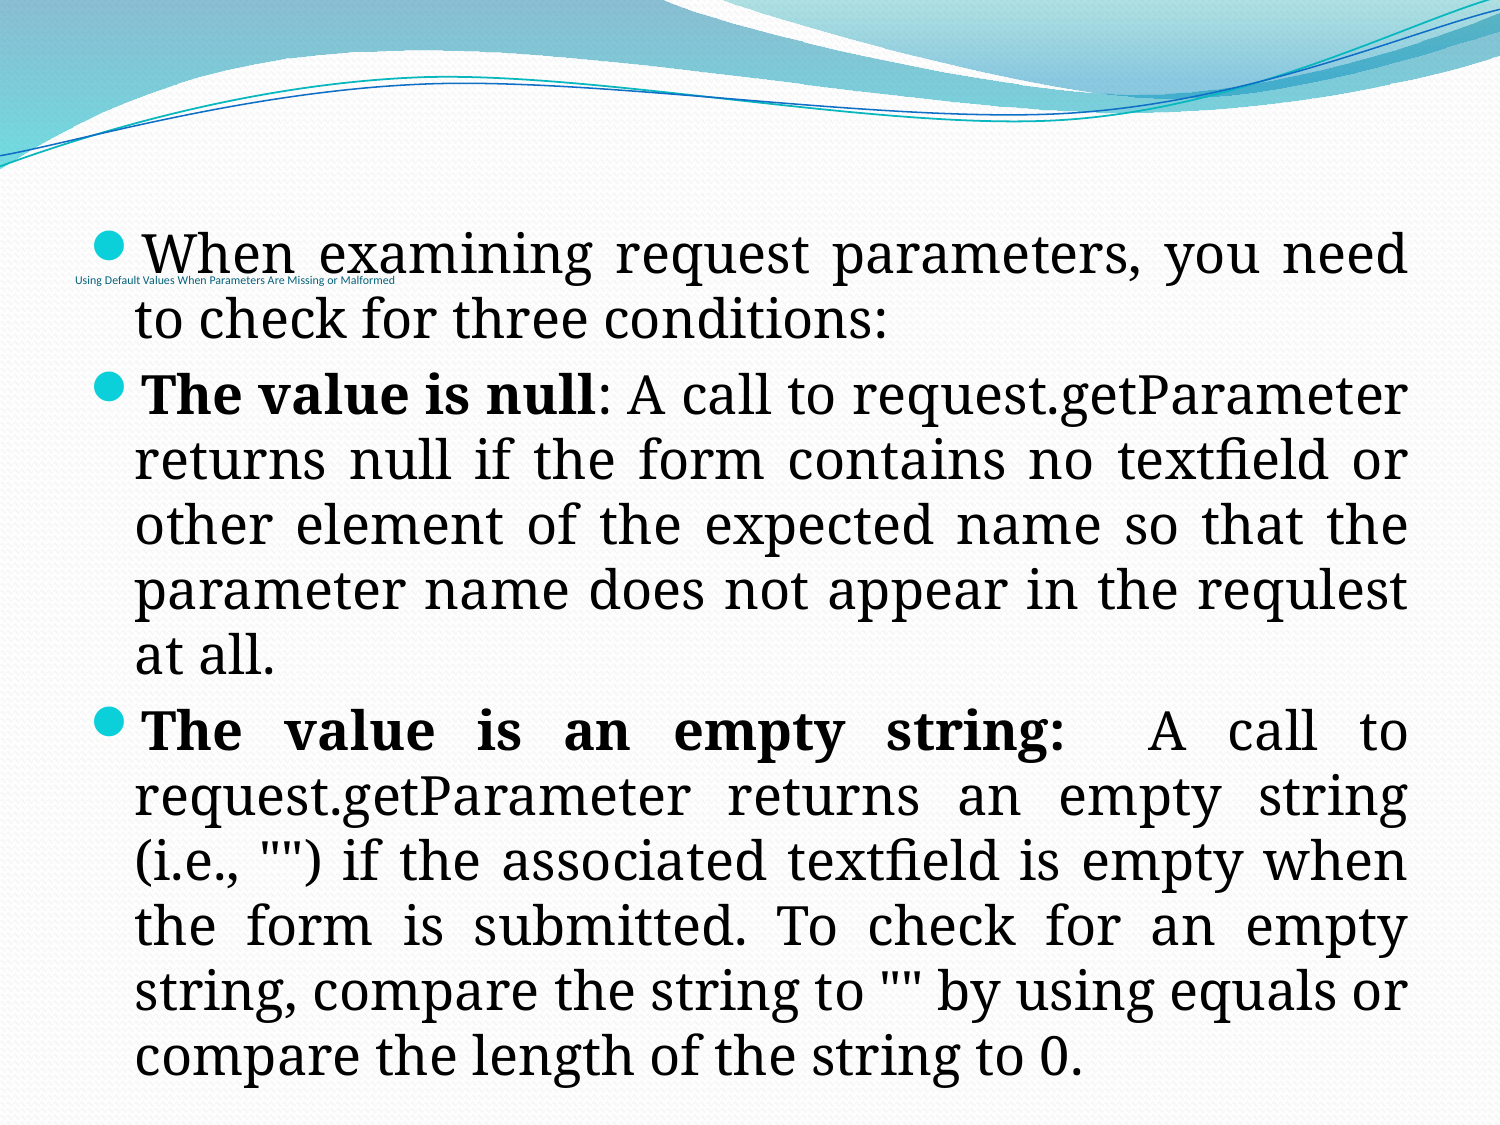

# Using Default Values When Parameters Are Missing or Malformed
When examining request parameters, you need to check for three conditions:
The value is null: A call to request.getParameter returns null if the form contains no textfield or other element of the expected name so that the parameter name does not appear in the requlest at all.
The value is an empty string:  A call to request.getParameter returns an empty string (i.e., "") if the associated textfield is empty when the form is submitted. To check for an empty string, compare the string to "" by using equals or compare the length of the string to 0.